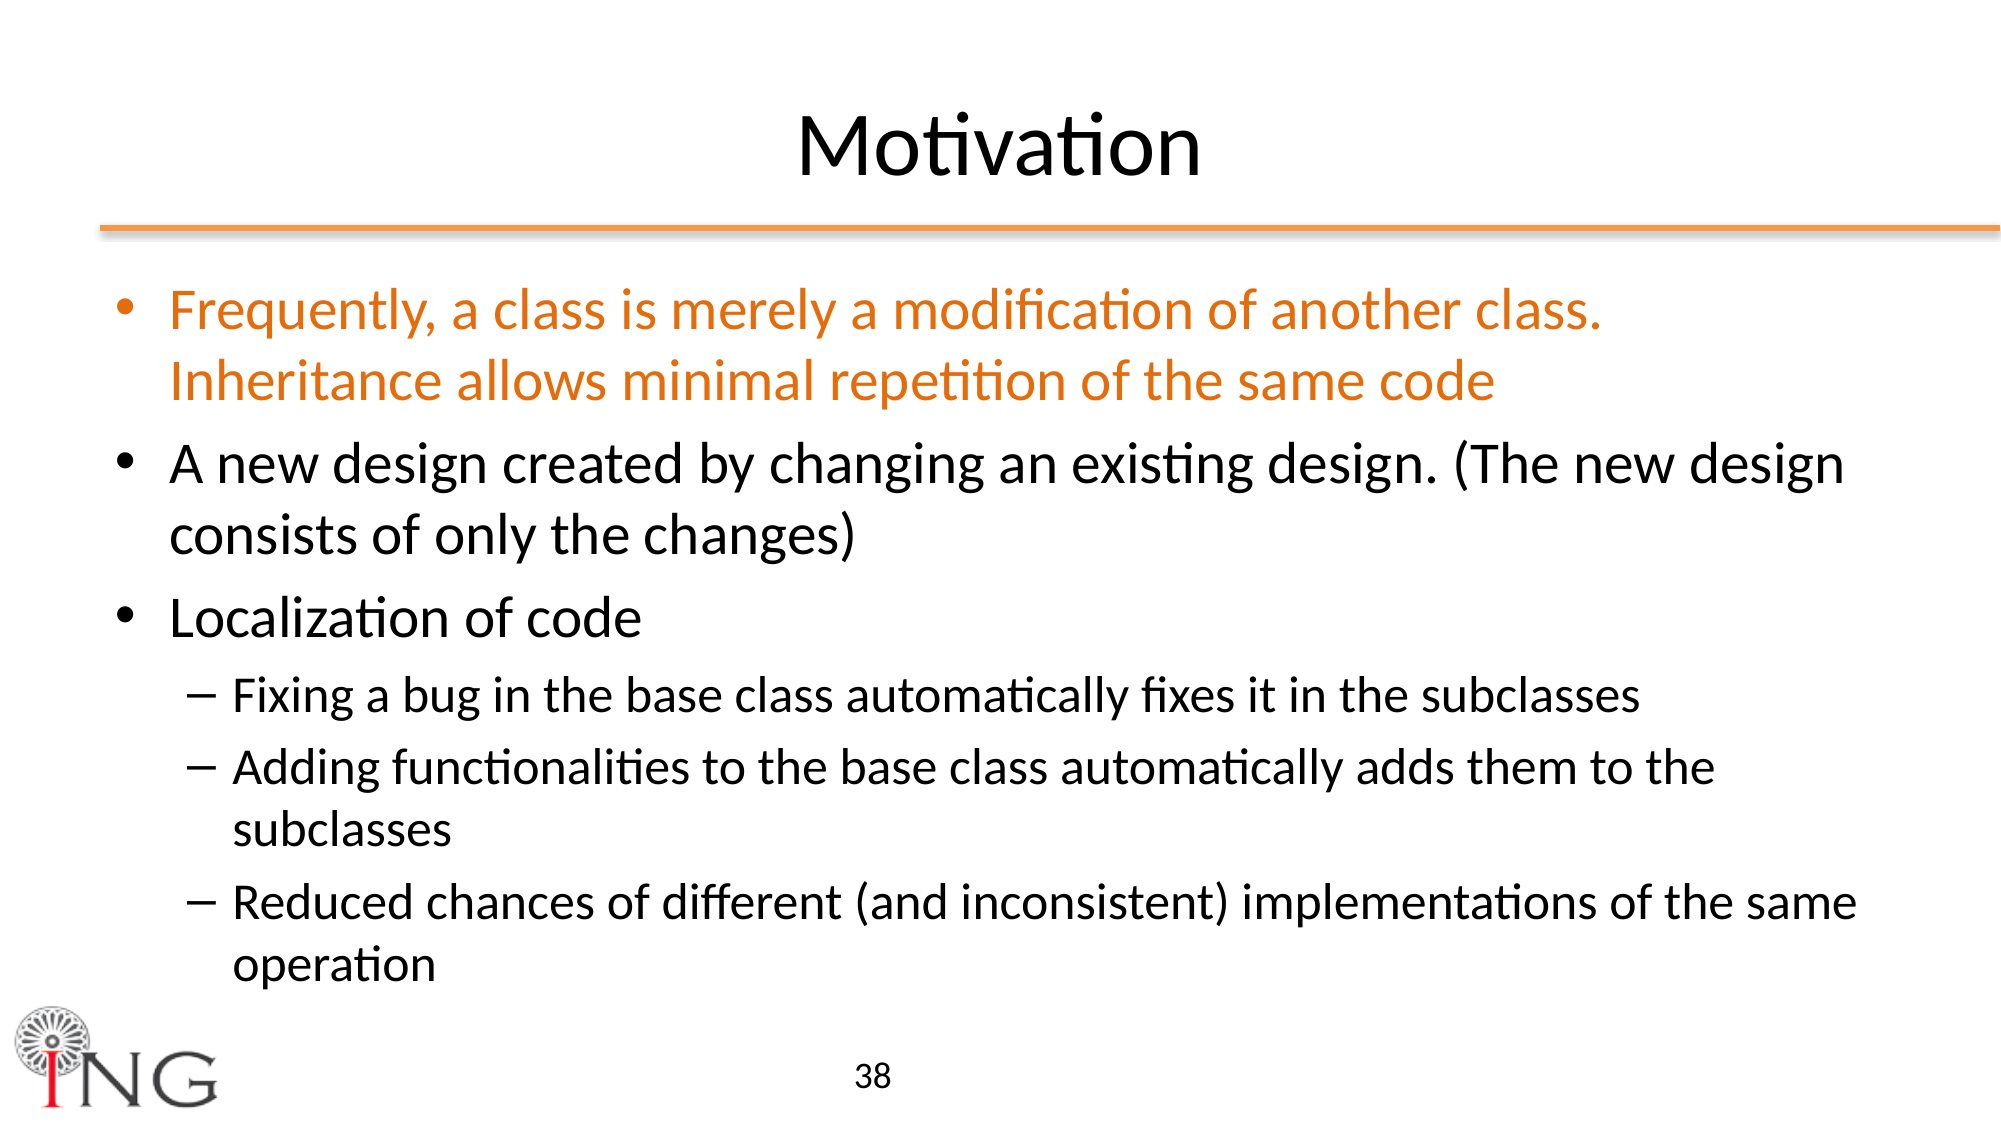

# Motivation
Frequently, a class is merely a modification of another class. Inheritance allows minimal repetition of the same code
A new design created by changing an existing design. (The new design consists of only the changes)
Localization of code
Fixing a bug in the base class automatically fixes it in the subclasses
Adding functionalities to the base class automatically adds them to the subclasses
Reduced chances of different (and inconsistent) implementations of the same operation
38